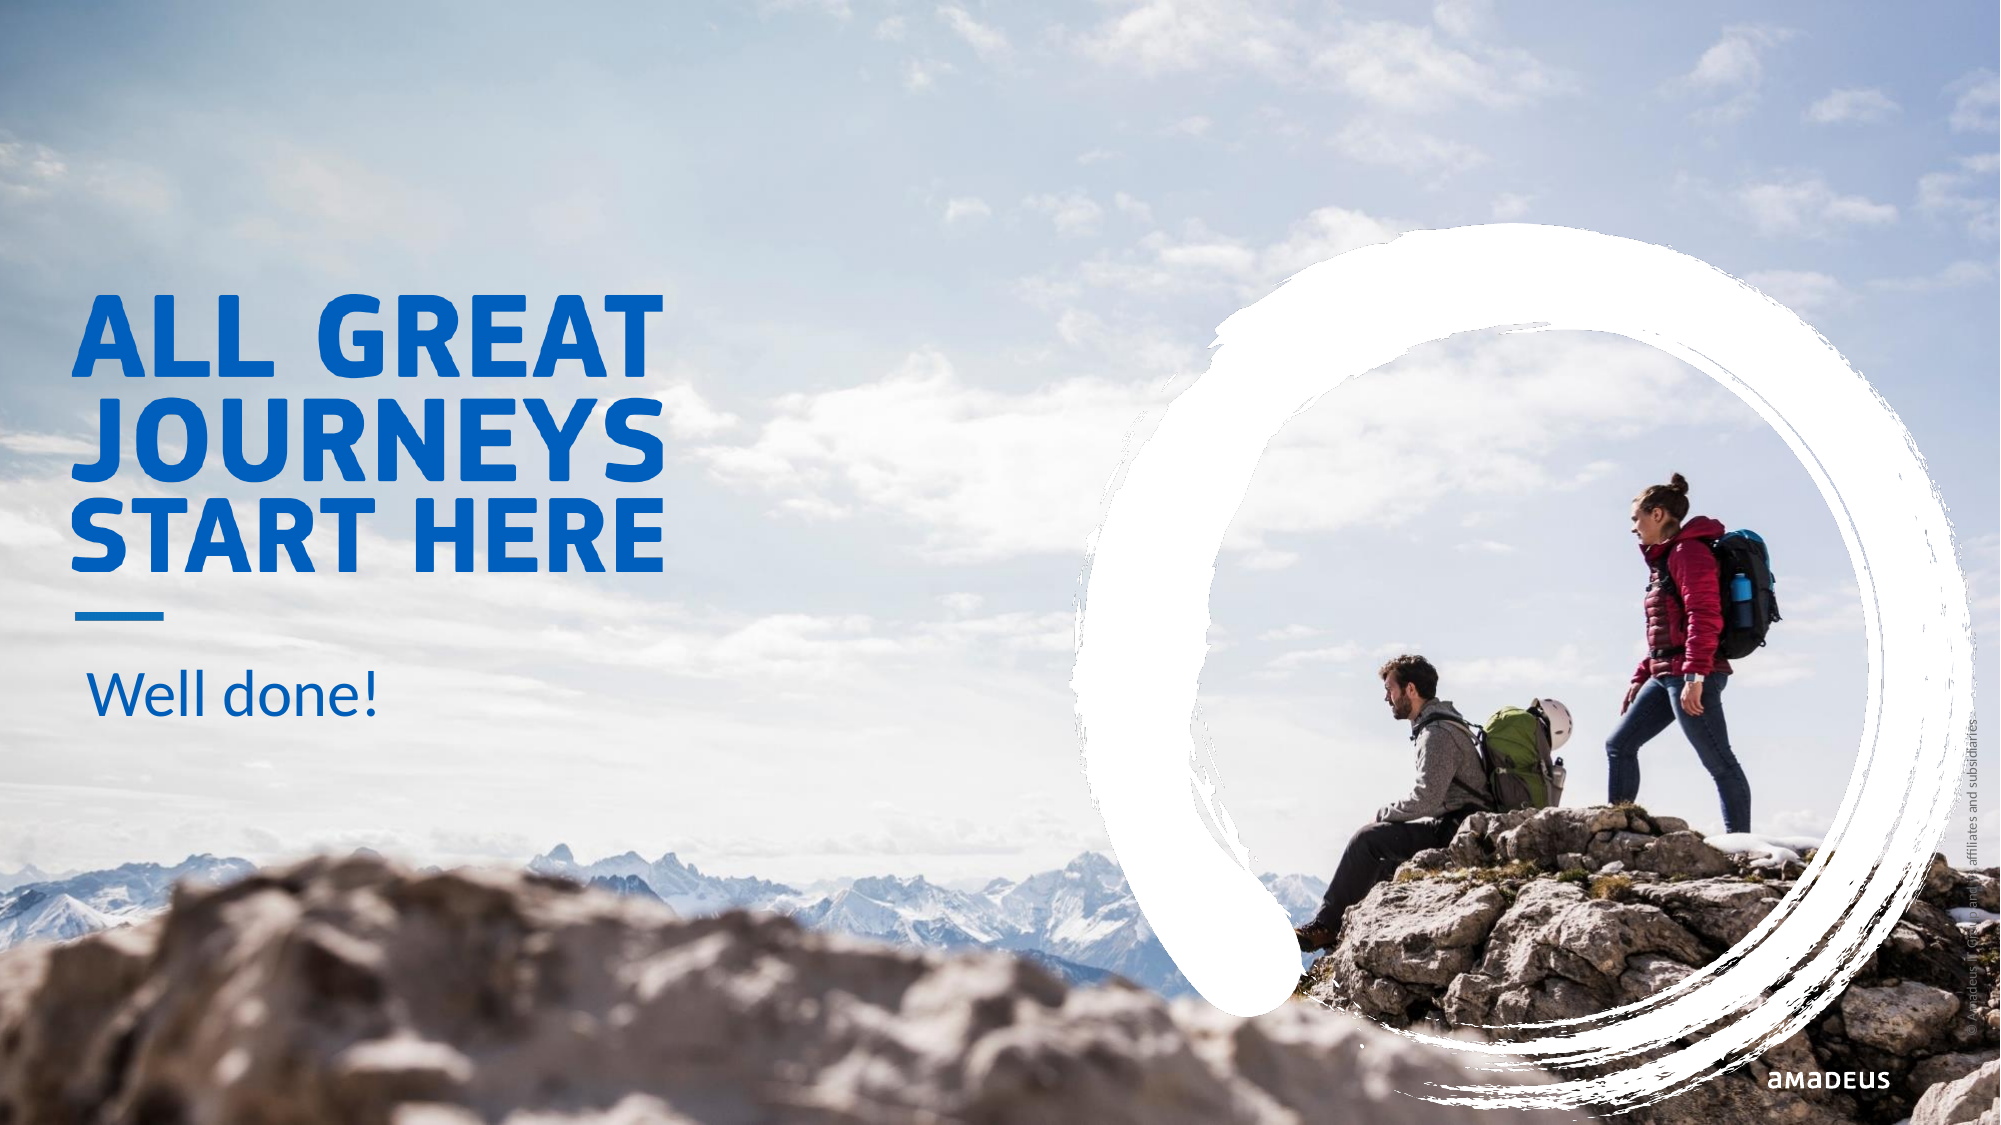

Well done!
© Amadeus IT Group and its affiliates and subsidiaries